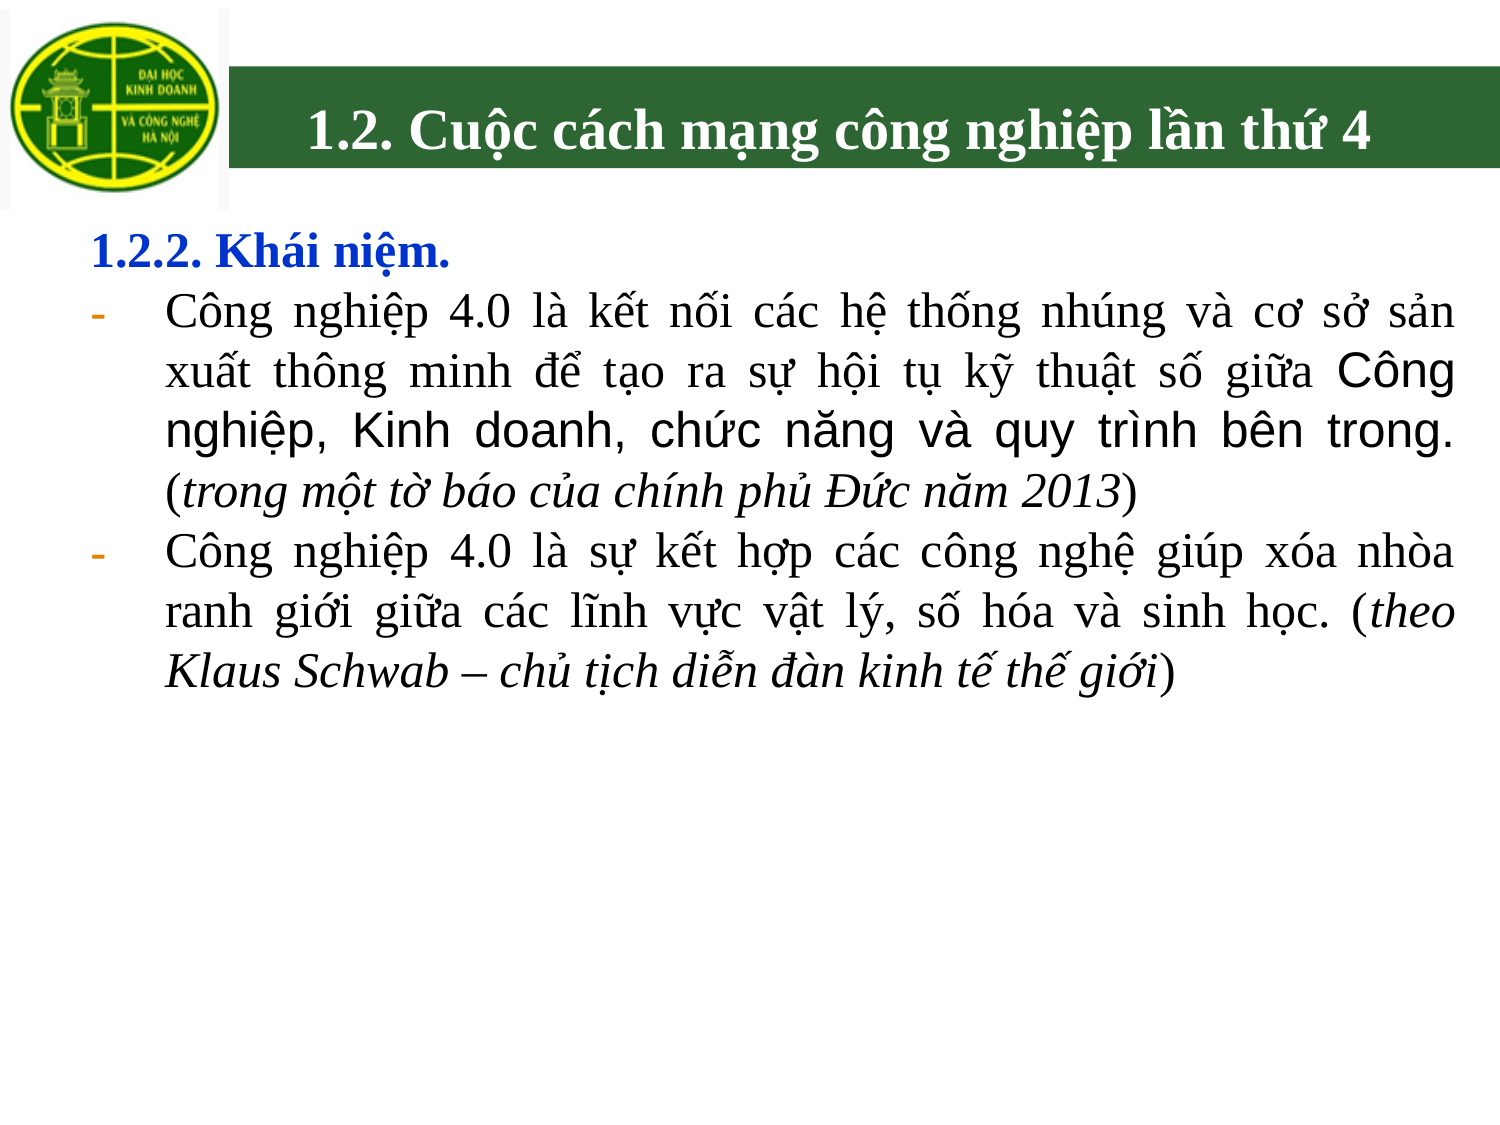

# 1.2. Cuộc cách mạng công nghiệp lần thứ 4
1.2.2. Khái niệm.
Công nghiệp 4.0 là kết nối các hệ thống nhúng và cơ sở sản xuất thông minh để tạo ra sự hội tụ kỹ thuật số giữa Công nghiệp, Kinh doanh, chức năng và quy trình bên trong. (trong một tờ báo của chính phủ Đức năm 2013)
Công nghiệp 4.0 là sự kết hợp các công nghệ giúp xóa nhòa ranh giới giữa các lĩnh vực vật lý, số hóa và sinh học. (theo Klaus Schwab – chủ tịch diễn đàn kinh tế thế giới)